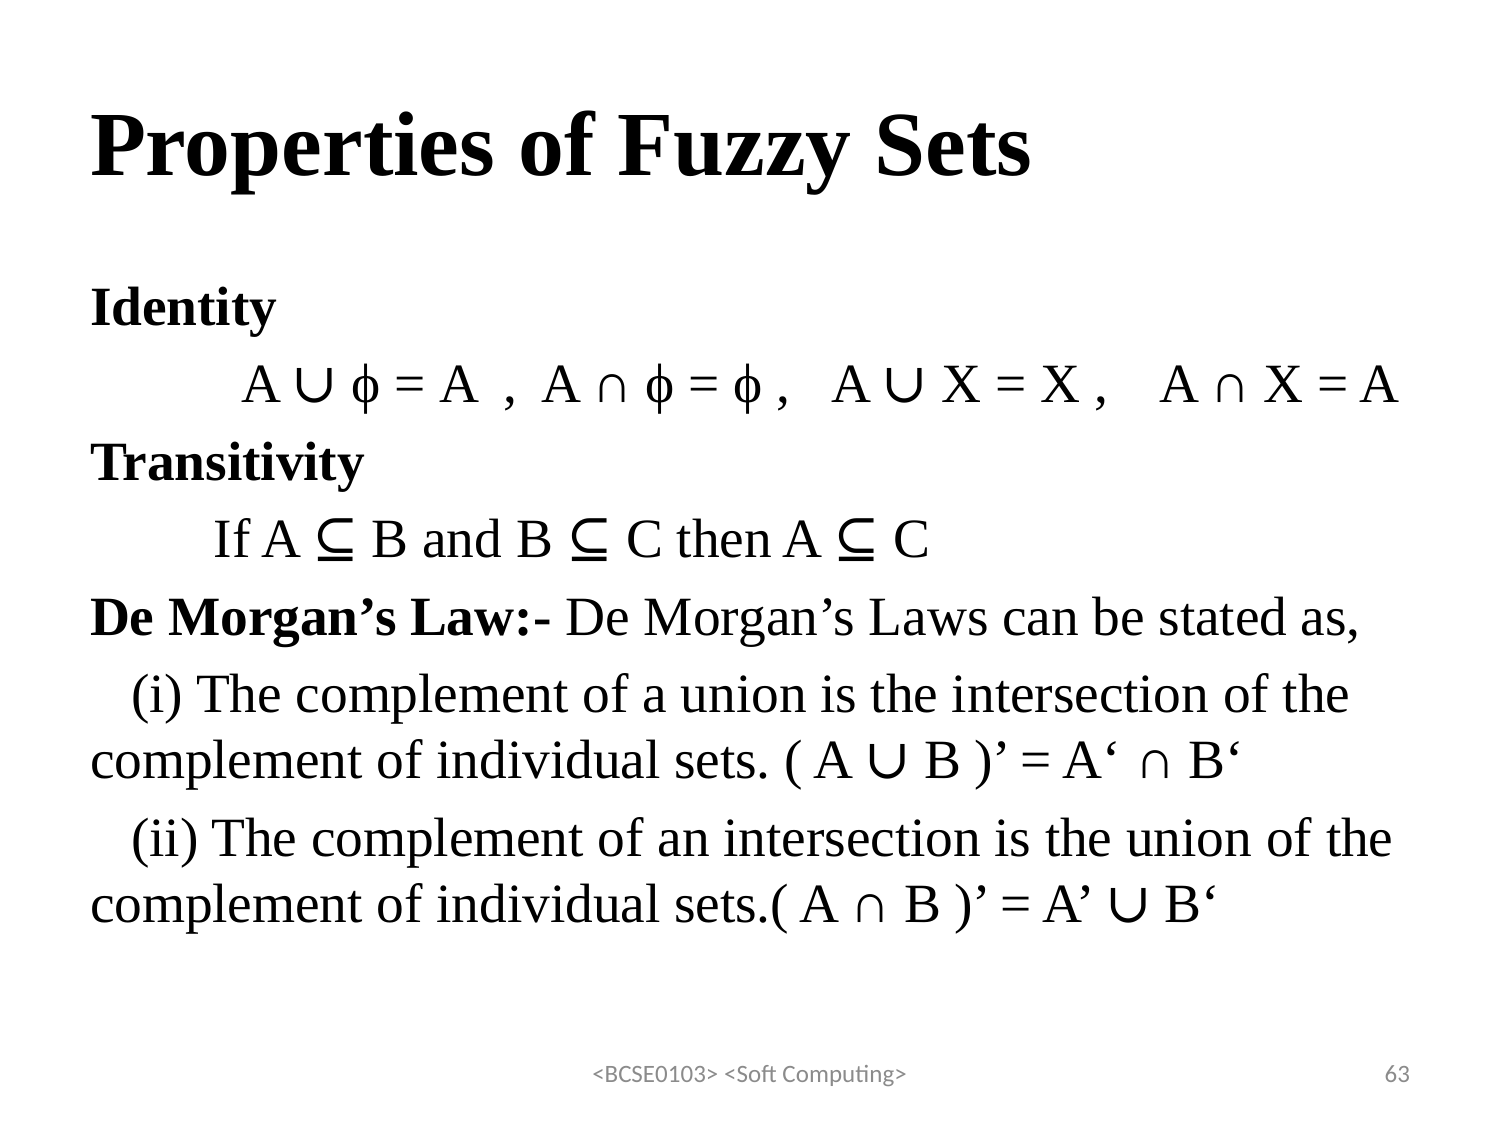

# Properties of Fuzzy Sets
Identity
           A ∪ ϕ = A  ,  A ∩ ϕ = ϕ ,   A ∪ X = X ,    A ∩ X = A
Transitivity
         If A ⊆ B and B ⊆ C then A ⊆ C
De Morgan’s Law:- De Morgan’s Laws can be stated as,
   (i) The complement of a union is the intersection of the complement of individual sets. ( A ∪ B )’ = A‘ ∩ B‘
   (ii) The complement of an intersection is the union of the complement of individual sets.( A ∩ B )’ = A’ ∪ B‘

<BCSE0103> <Soft Computing>
63